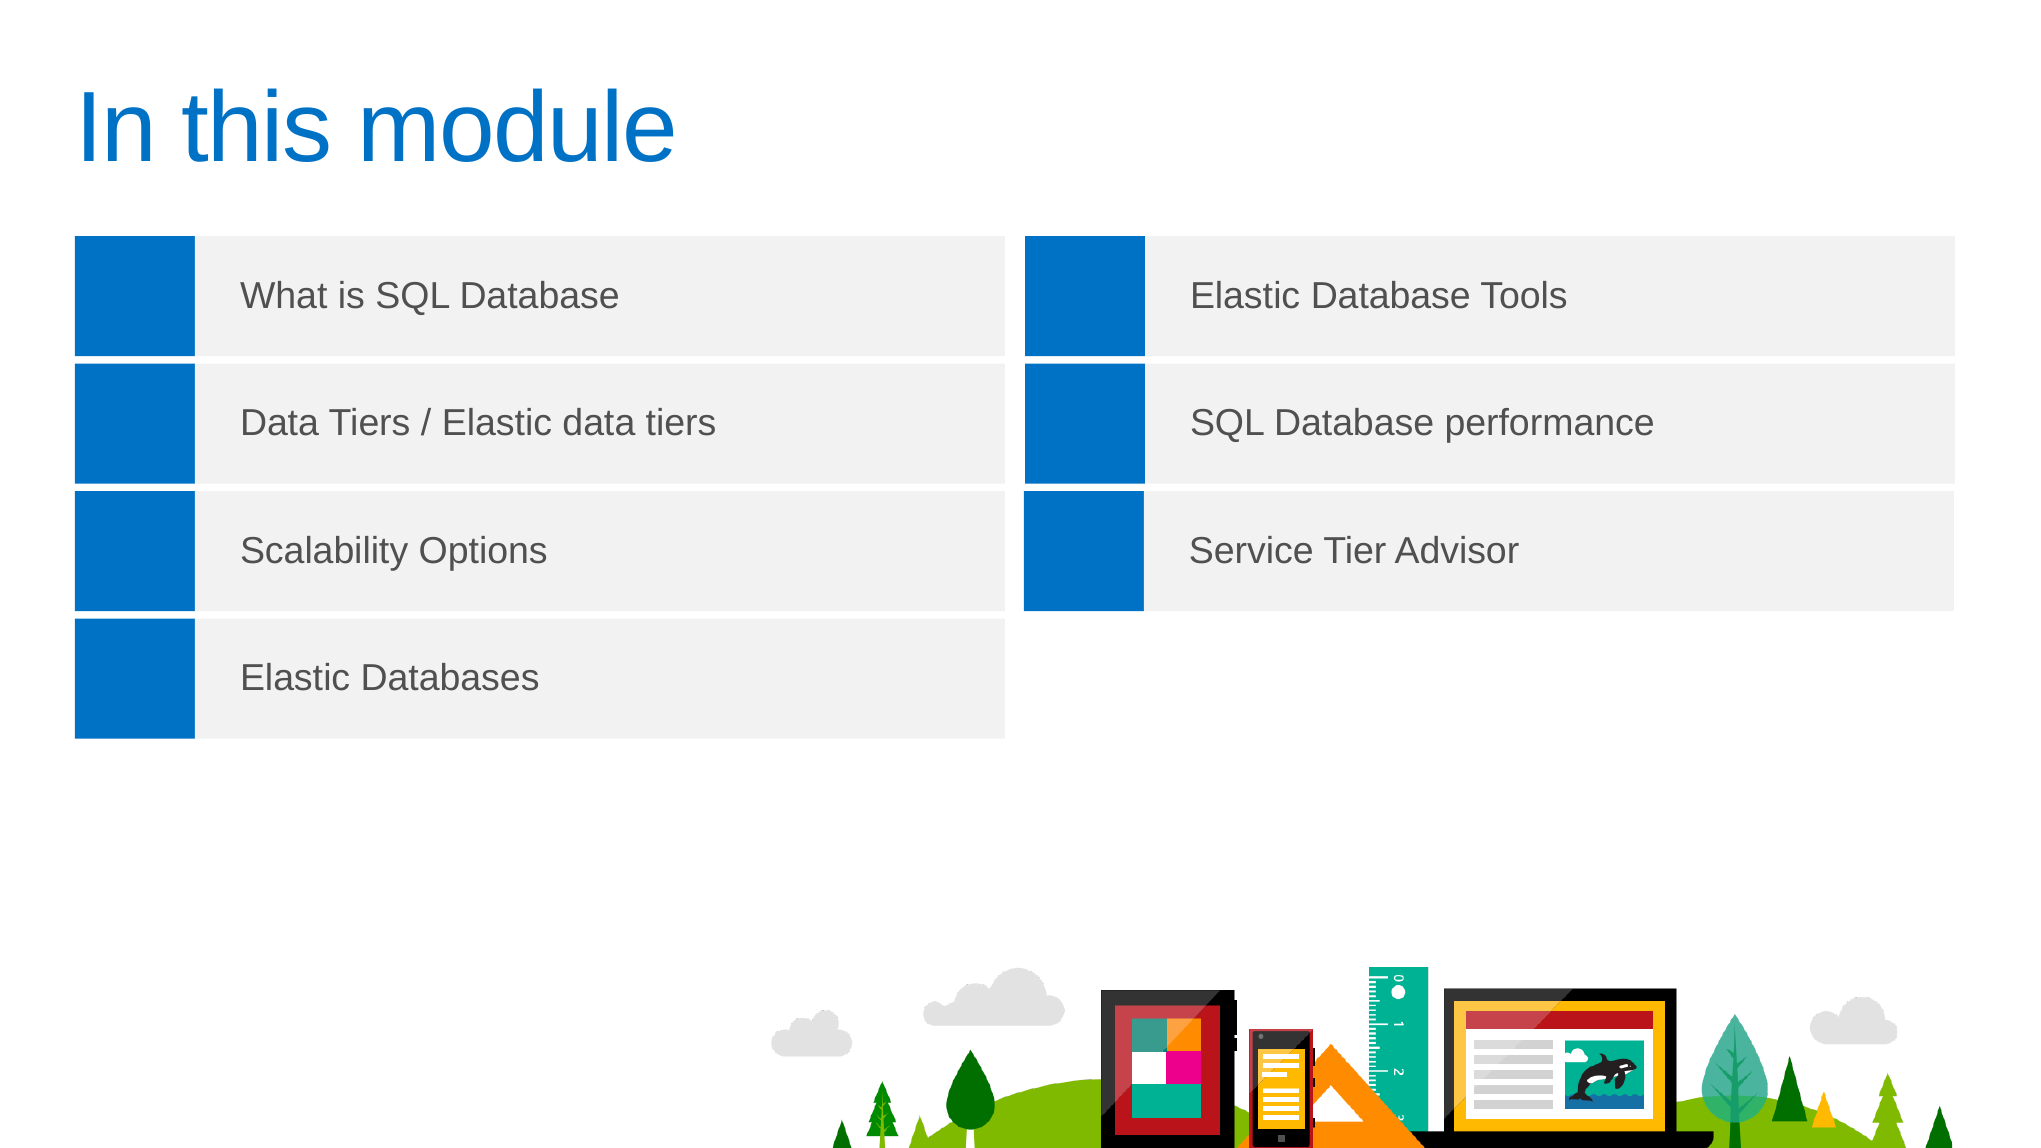

# In this module

What is SQL Database

Elastic Database Tools

Data Tiers / Elastic data tiers

SQL Database performance

Scalability Options

Service Tier Advisor

Elastic Databases